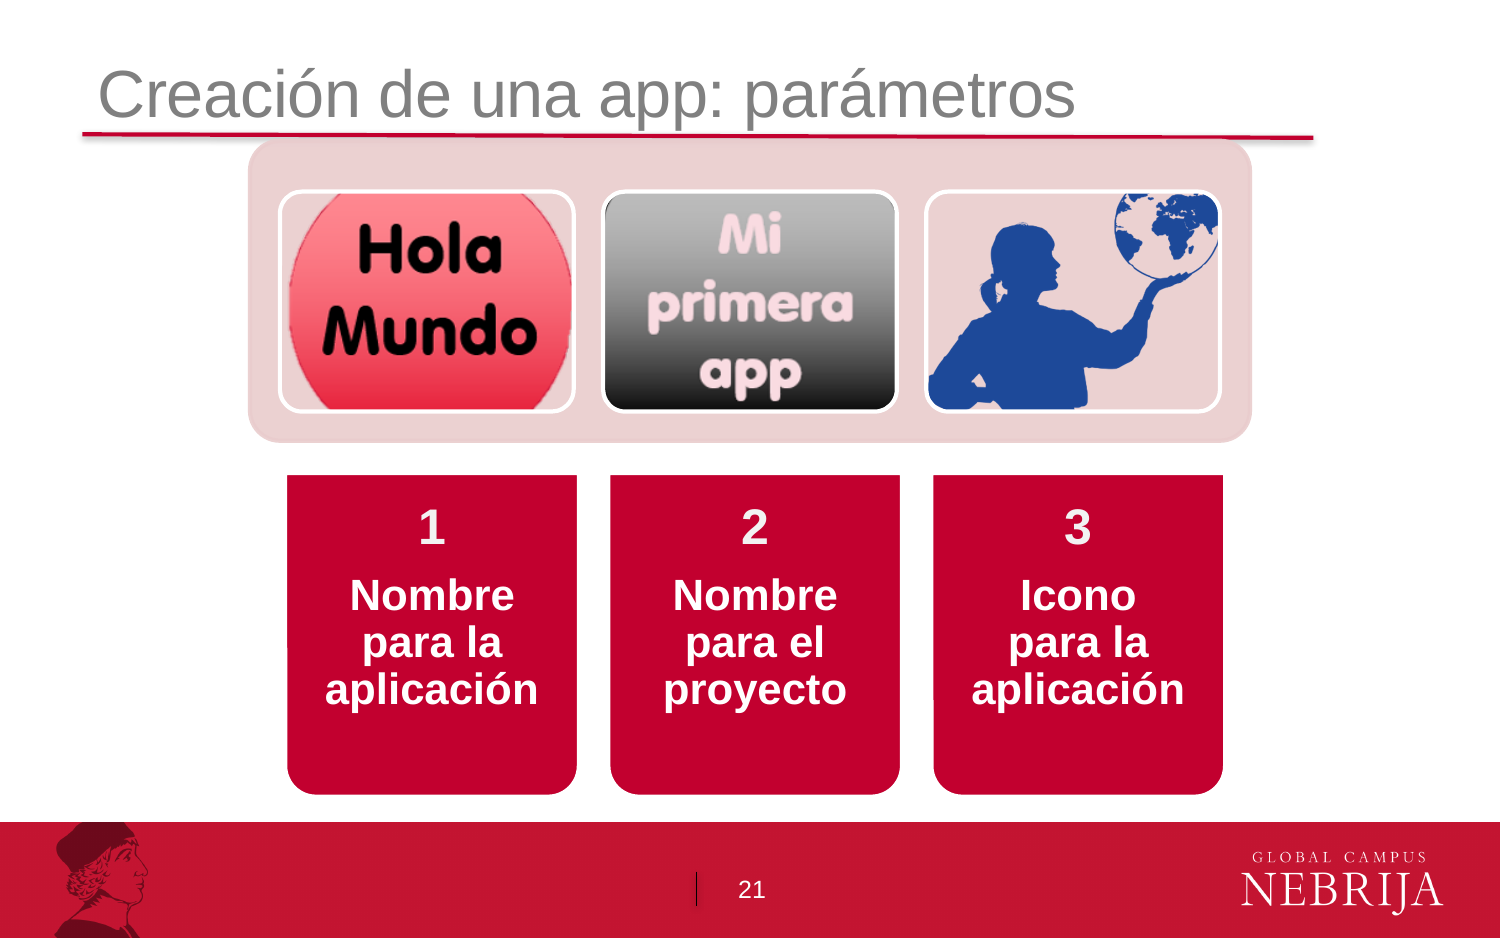

# Creación de una app: parámetros
1
Nombre para la aplicación
2
Nombre para el proyecto
3
Icono para la aplicación